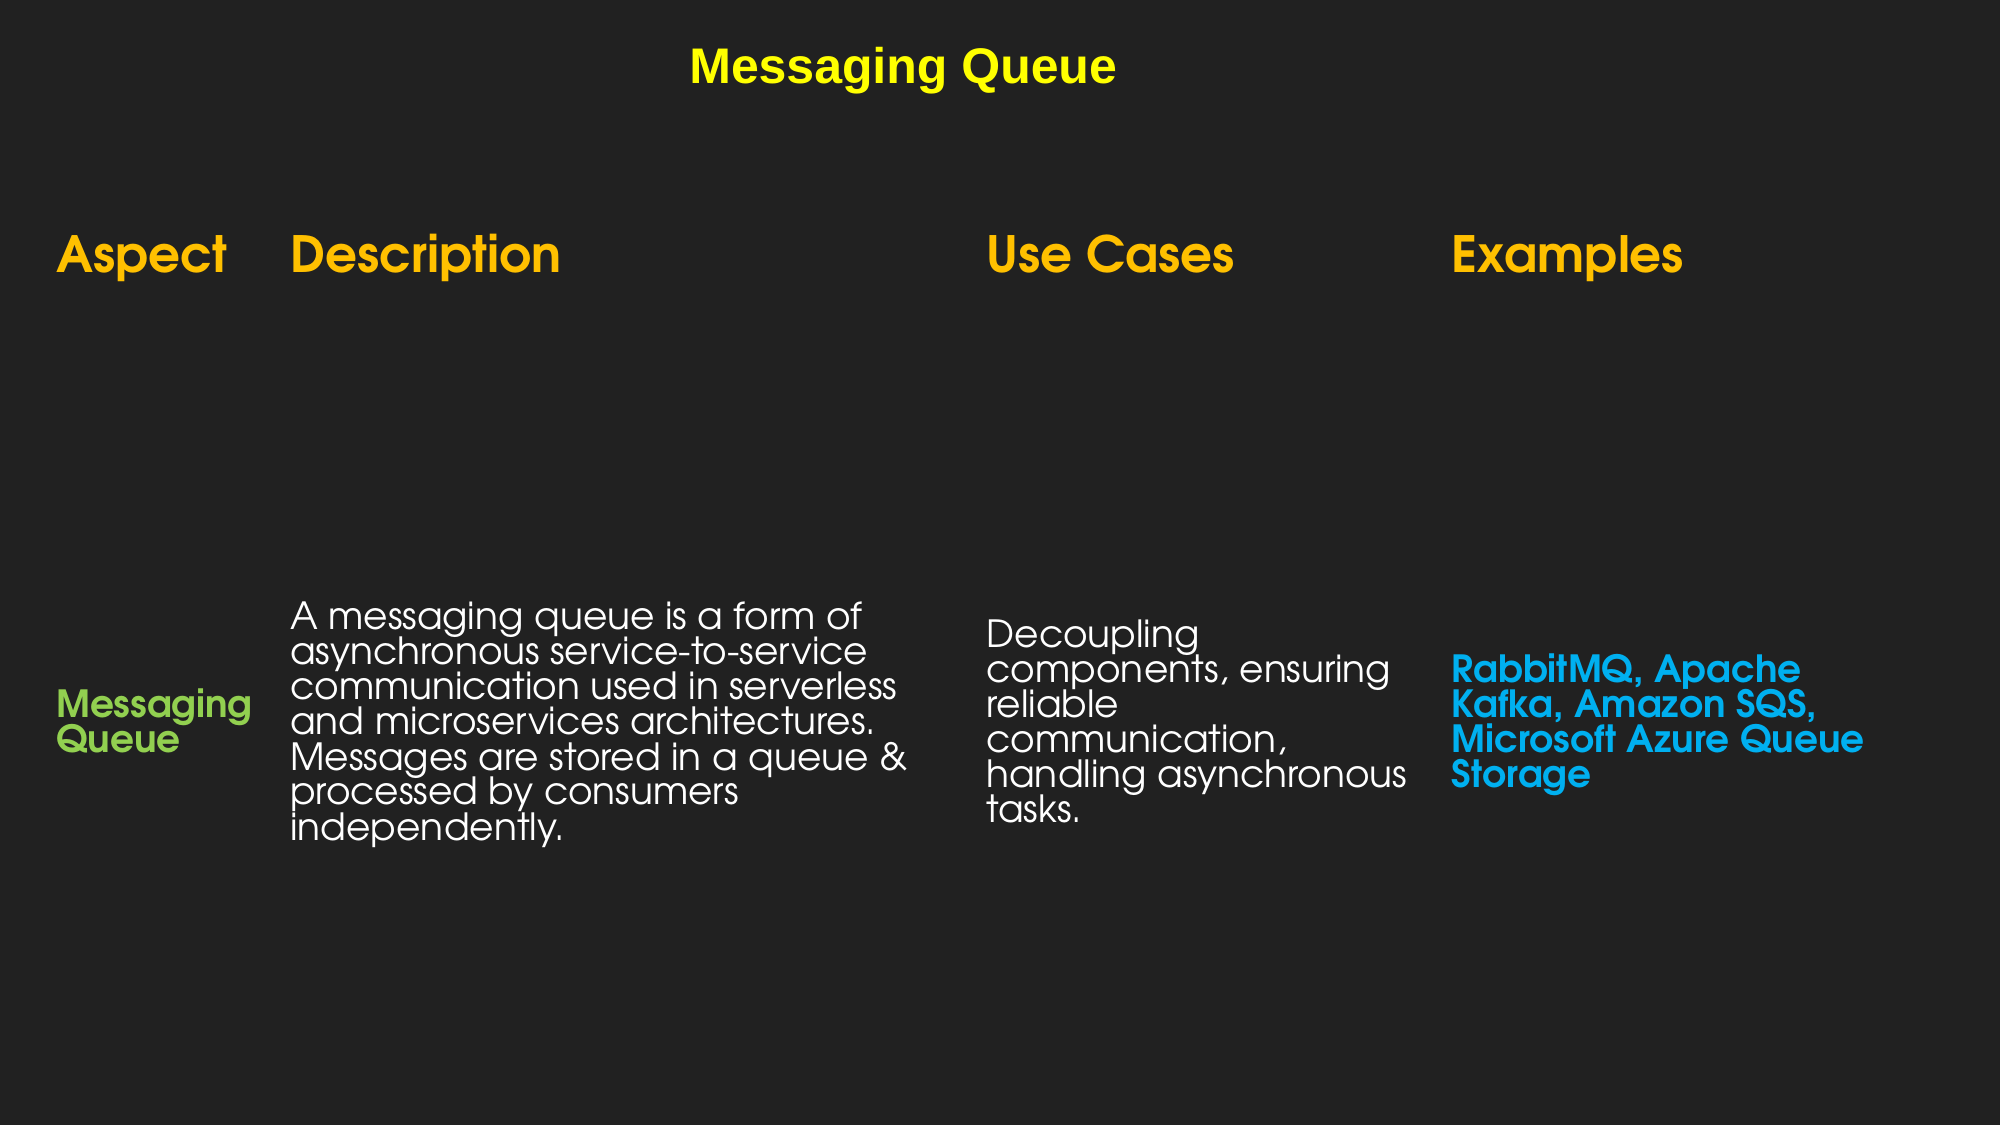

Messaging Queue

| Aspect | Description | Use Cases | Examples |
| --- | --- | --- | --- |
| Messaging Queue | A messaging queue is a form of asynchronous service-to-service communication used in serverless and microservices architectures. Messages are stored in a queue & processed by consumers independently. | Decoupling components, ensuring reliable communication, handling asynchronous tasks. | RabbitMQ, Apache Kafka, Amazon SQS, Microsoft Azure Queue Storage |